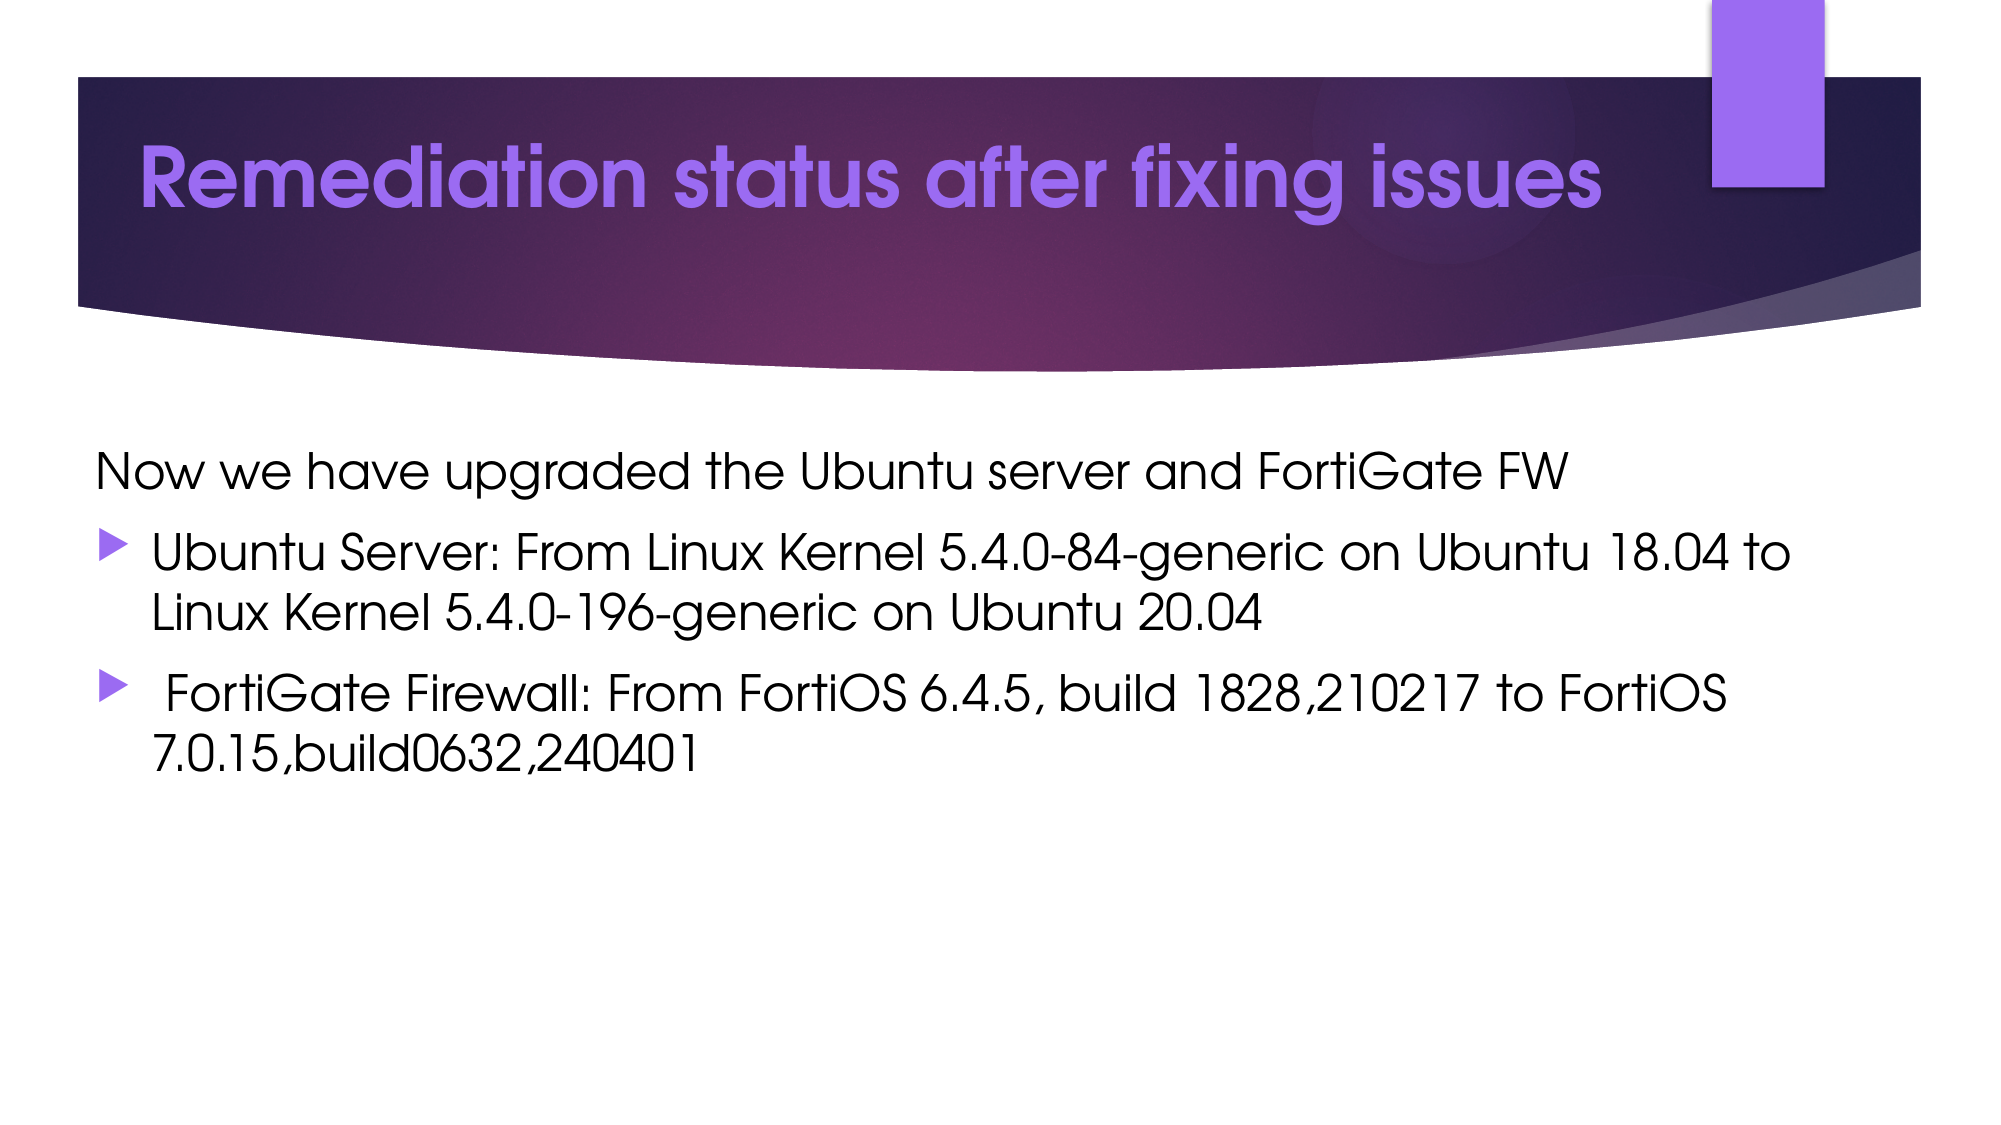

Remediation status after fixing issues
Now we have upgraded the Ubuntu server and FortiGate FW
Ubuntu Server: From Linux Kernel 5.4.0-84-generic on Ubuntu 18.04 to Linux Kernel 5.4.0-196-generic on Ubuntu 20.04
 FortiGate Firewall: From FortiOS 6.4.5, build 1828,210217 to FortiOS 7.0.15,build0632,240401